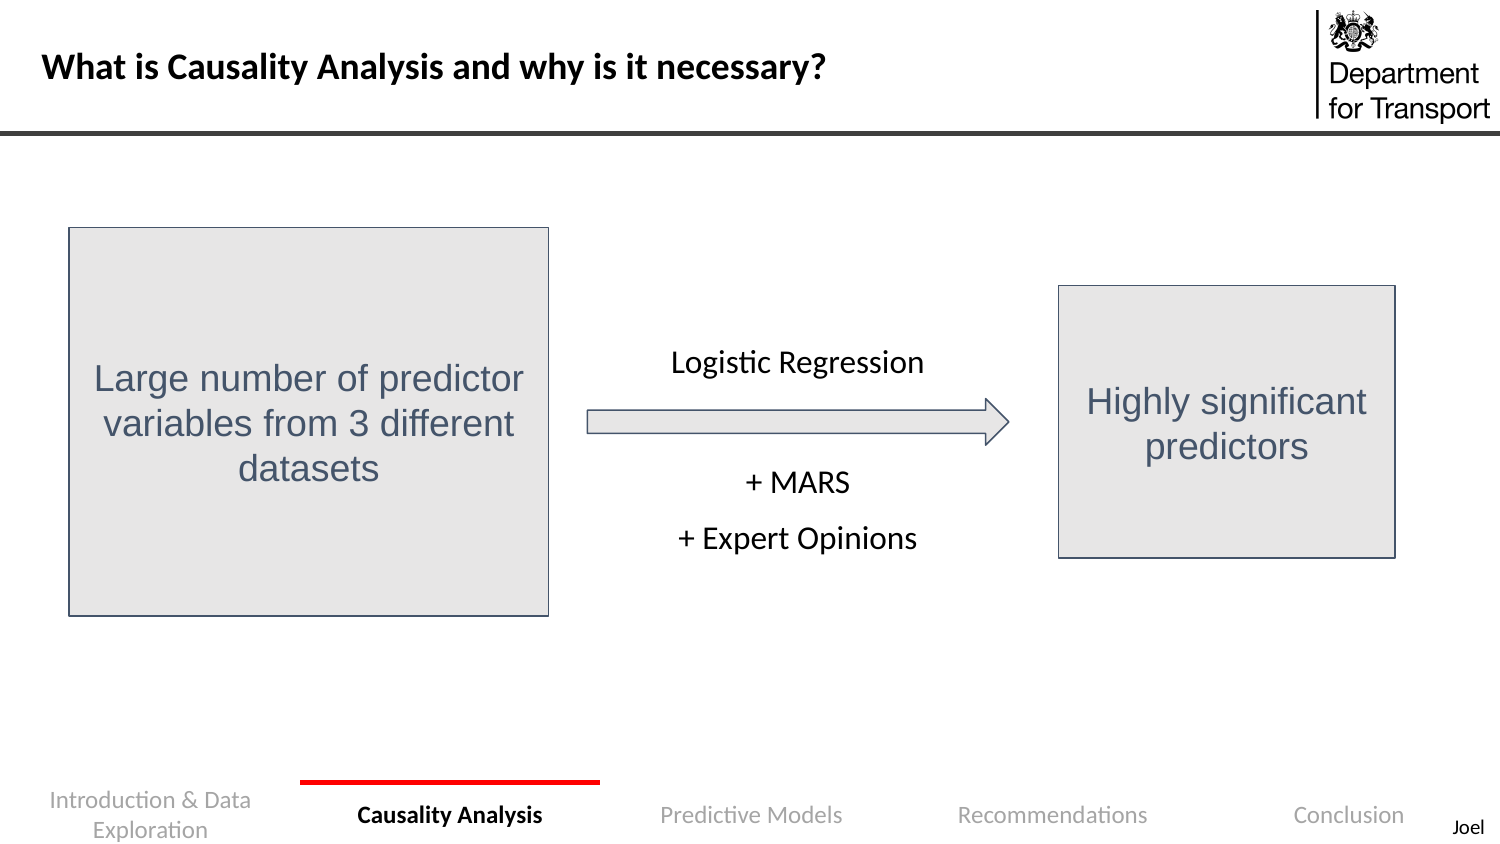

What is Causality Analysis and why is it necessary?
Large number of predictor variables from 3 different datasets
Highly significant predictors
Logistic Regression

+ MARS
+ Expert Opinions
Joel